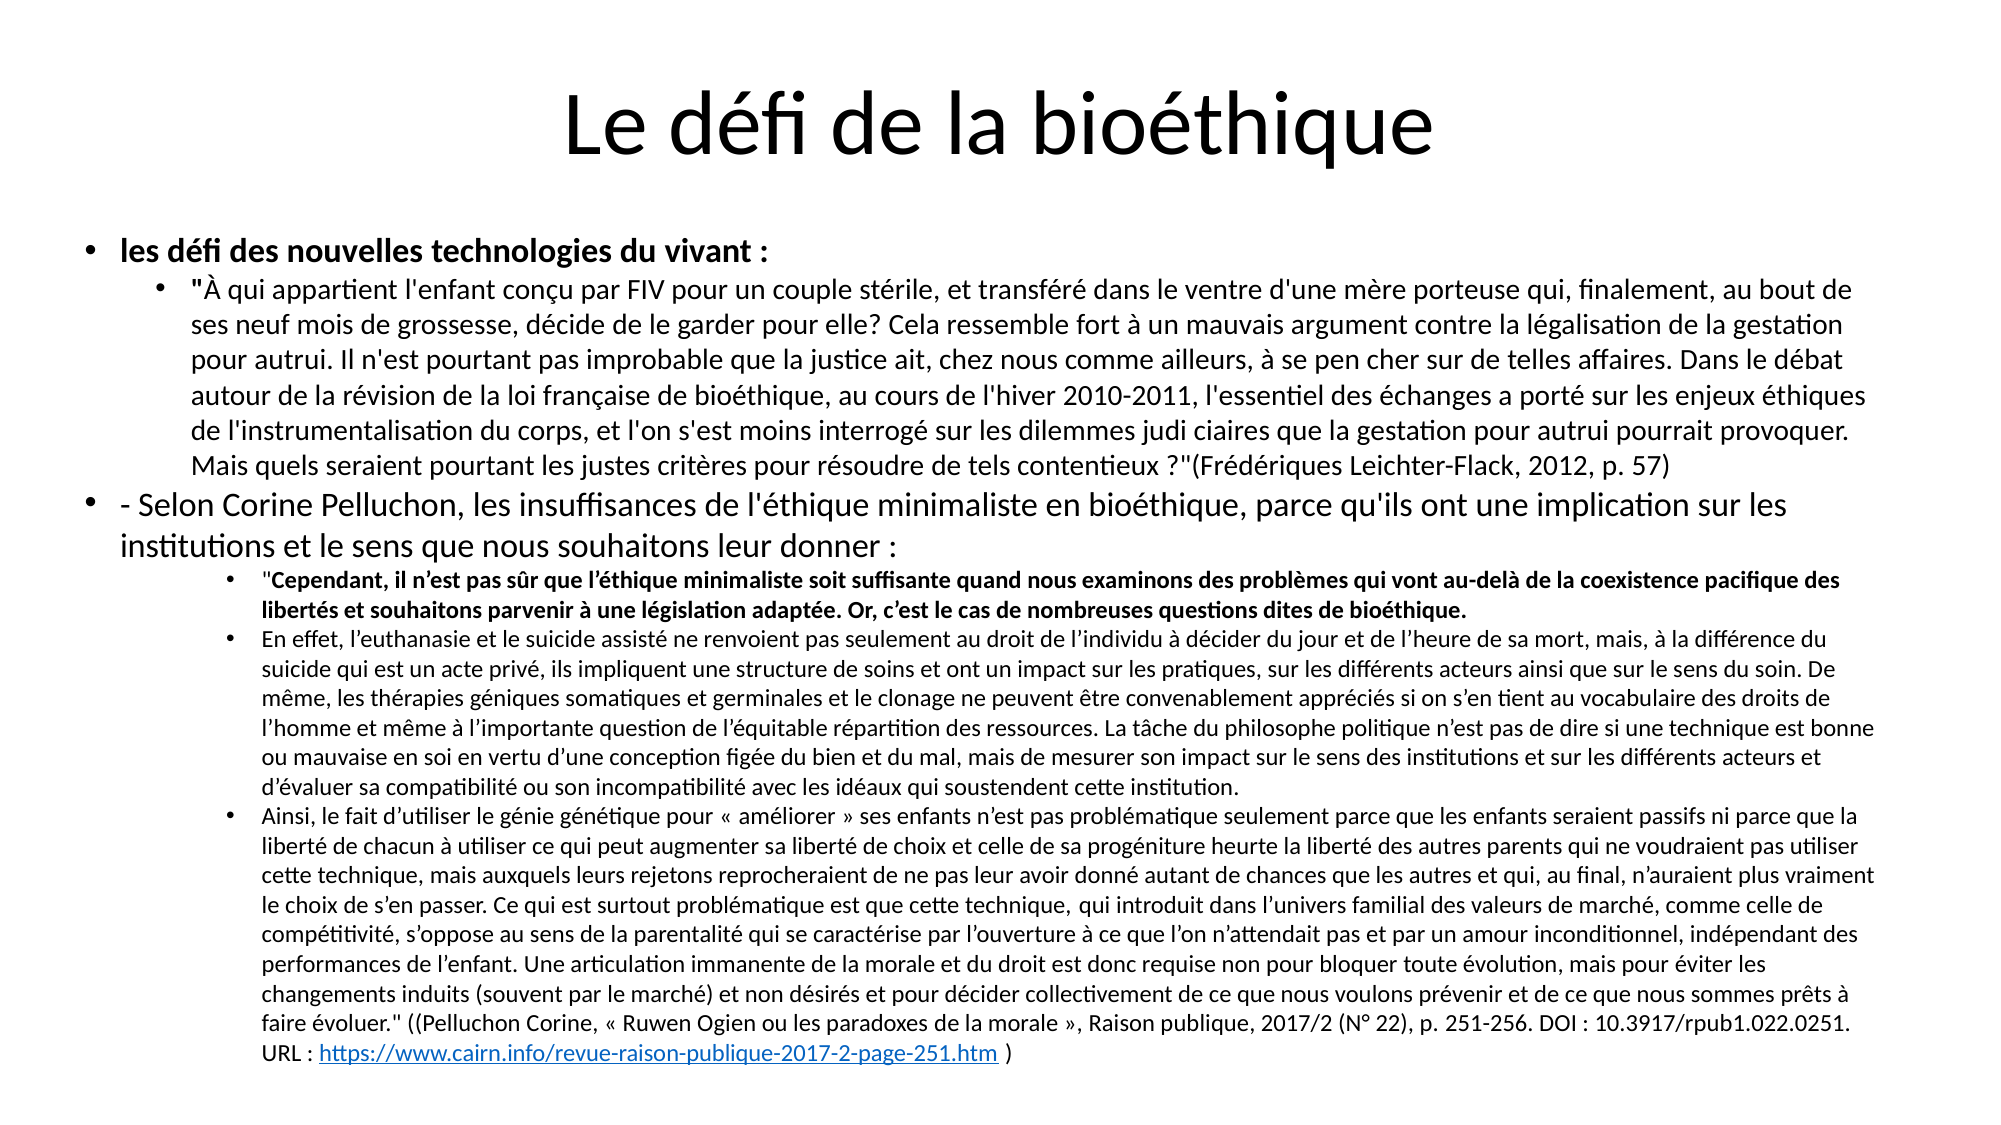

# Le défi de la bioéthique
les défi des nouvelles technologies du vivant :
"À qui appartient l'enfant conçu par FIV pour un couple stérile, et transféré dans le ventre d'une mère porteuse qui, finalement, au bout de ses neuf mois de grossesse, décide de le garder pour elle? Cela ressemble fort à un mauvais argument contre la légalisation de la gestation pour autrui. Il n'est pourtant pas improbable que la justice ait, chez nous comme ailleurs, à se pen cher sur de telles affaires. Dans le débat autour de la révision de la loi française de bioéthique, au cours de l'hiver 2010-2011, l'essentiel des échanges a porté sur les enjeux éthiques de l'instrumentalisation du corps, et l'on s'est moins interrogé sur les dilemmes judi ciaires que la gestation pour autrui pourrait provoquer. Mais quels seraient pourtant les justes critères pour résoudre de tels contentieux ?"(Frédériques Leichter-Flack, 2012, p. 57)
- Selon Corine Pelluchon, les insuffisances de l'éthique minimaliste en bioéthique, parce qu'ils ont une implication sur les institutions et le sens que nous souhaitons leur donner :
"Cependant, il n’est pas sûr que l’éthique minimaliste soit suffisante quand nous examinons des problèmes qui vont au-delà de la coexistence pacifique des libertés et souhaitons parvenir à une législation adaptée. Or, c’est le cas de nombreuses questions dites de bioéthique.
En effet, l’euthanasie et le suicide assisté ne renvoient pas seulement au droit de l’individu à décider du jour et de l’heure de sa mort, mais, à la différence du suicide qui est un acte privé, ils impliquent une structure de soins et ont un impact sur les pratiques, sur les différents acteurs ainsi que sur le sens du soin. De même, les thérapies géniques somatiques et germinales et le clonage ne peuvent être convenablement appréciés si on s’en tient au vocabulaire des droits de l’homme et même à l’importante question de l’équitable répartition des ressources. La tâche du philosophe politique n’est pas de dire si une technique est bonne ou mauvaise en soi en vertu d’une conception figée du bien et du mal, mais de mesurer son impact sur le sens des institutions et sur les différents acteurs et d’évaluer sa compatibilité ou son incompatibilité avec les idéaux qui soustendent cette institution.
Ainsi, le fait d’utiliser le génie génétique pour « améliorer » ses enfants n’est pas problématique seulement parce que les enfants seraient passifs ni parce que la liberté de chacun à utiliser ce qui peut augmenter sa liberté de choix et celle de sa progéniture heurte la liberté des autres parents qui ne voudraient pas utiliser cette technique, mais auxquels leurs rejetons reprocheraient de ne pas leur avoir donné autant de chances que les autres et qui, au final, n’auraient plus vraiment le choix de s’en passer. Ce qui est surtout problématique est que cette technique, qui introduit dans l’univers familial des valeurs de marché, comme celle de compétitivité, s’oppose au sens de la parentalité qui se caractérise par l’ouverture à ce que l’on n’attendait pas et par un amour inconditionnel, indépendant des performances de l’enfant. Une articulation immanente de la morale et du droit est donc requise non pour bloquer toute évolution, mais pour éviter les changements induits (souvent par le marché) et non désirés et pour décider collectivement de ce que nous voulons prévenir et de ce que nous sommes prêts à faire évoluer." ((Pelluchon Corine, « Ruwen Ogien ou les paradoxes de la morale », Raison publique, 2017/2 (N° 22), p. 251-256. DOI : 10.3917/rpub1.022.0251. URL : https://www.cairn.info/revue-raison-publique-2017-2-page-251.htm)